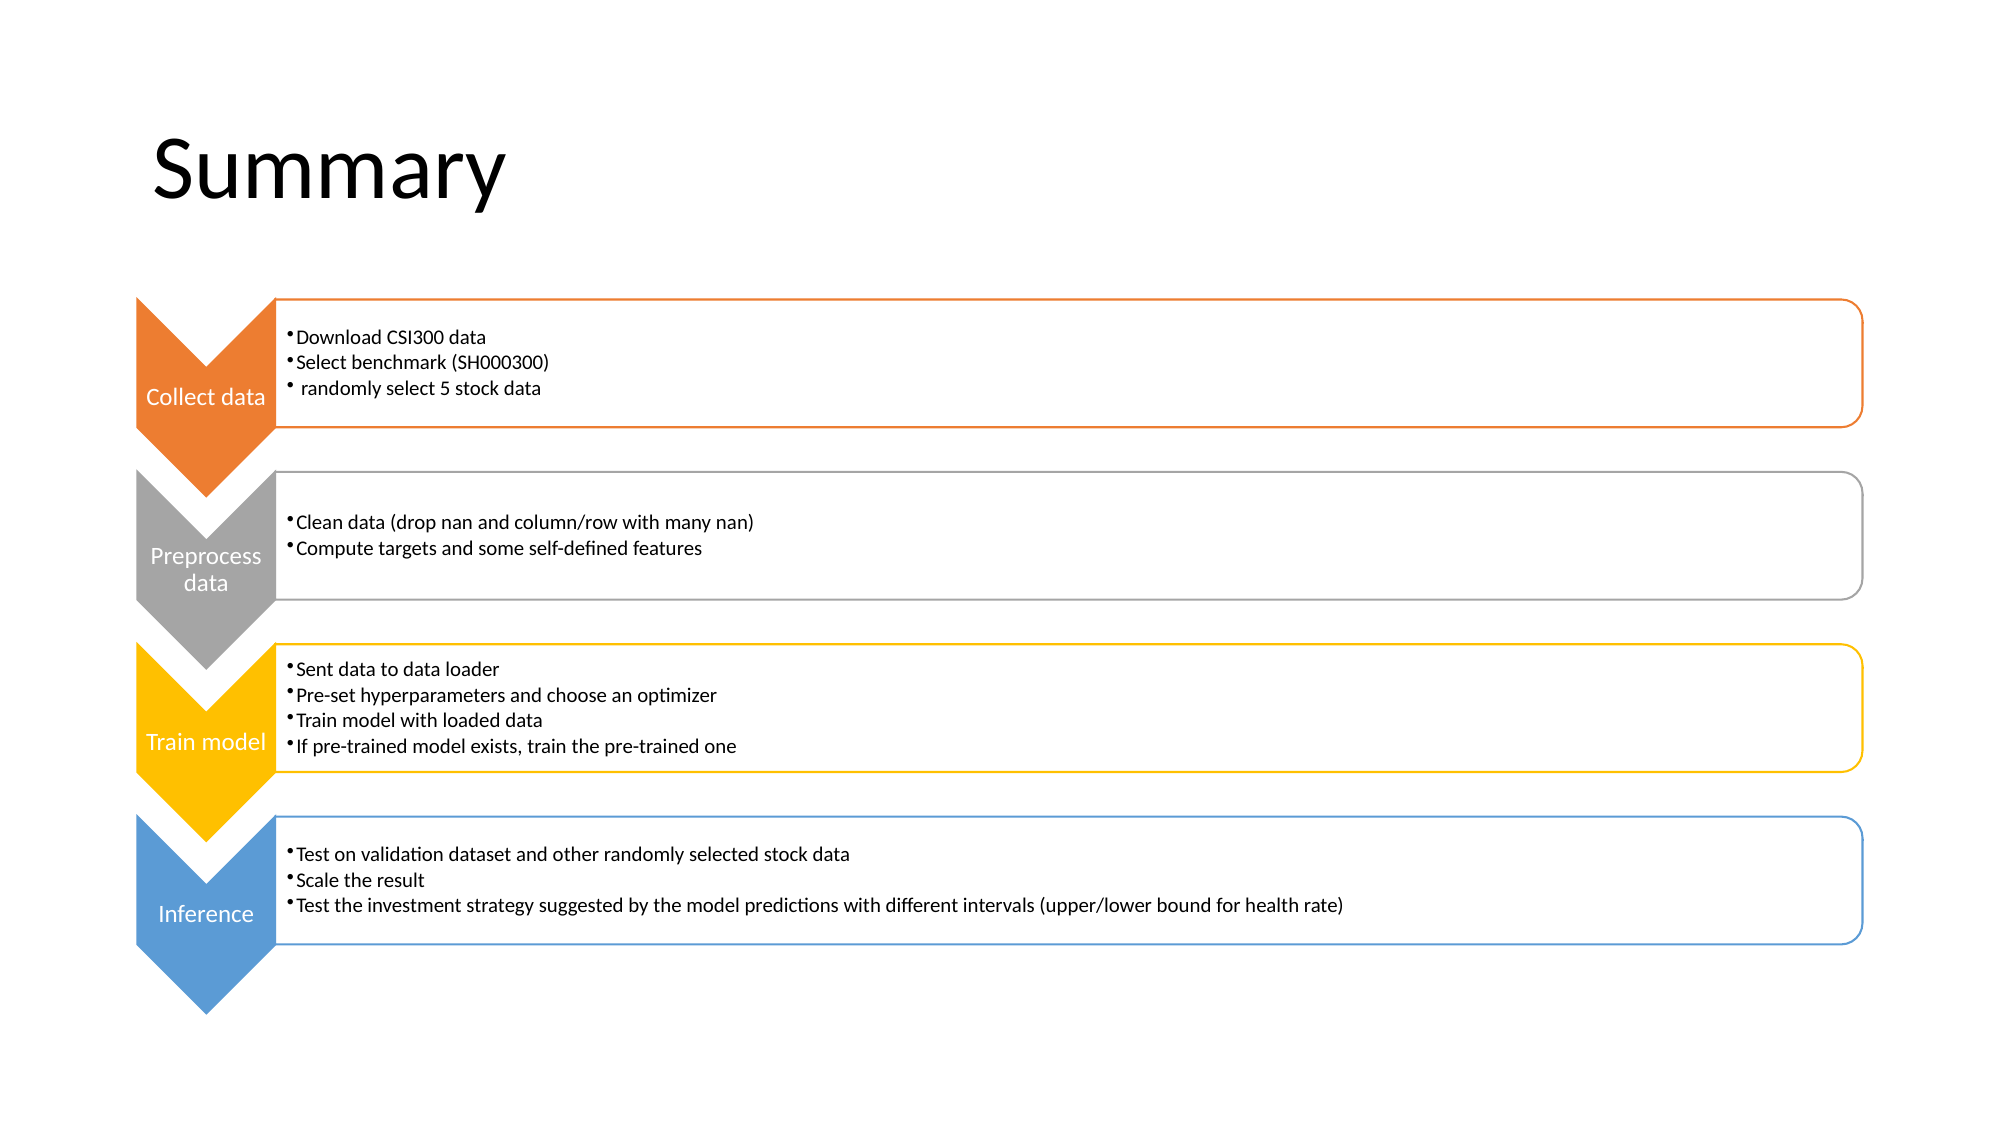

# Summary
Collect data
Download CSI300 data
Select benchmark (SH000300)
 randomly select 5 stock data
Preprocess data
Clean data (drop nan and column/row with many nan)
Compute targets and some self-defined features
Train model
Sent data to data loader
Pre-set hyperparameters and choose an optimizer
Train model with loaded data
If pre-trained model exists, train the pre-trained one
Inference
Test on validation dataset and other randomly selected stock data
Scale the result
Test the investment strategy suggested by the model predictions with different intervals (upper/lower bound for health rate)